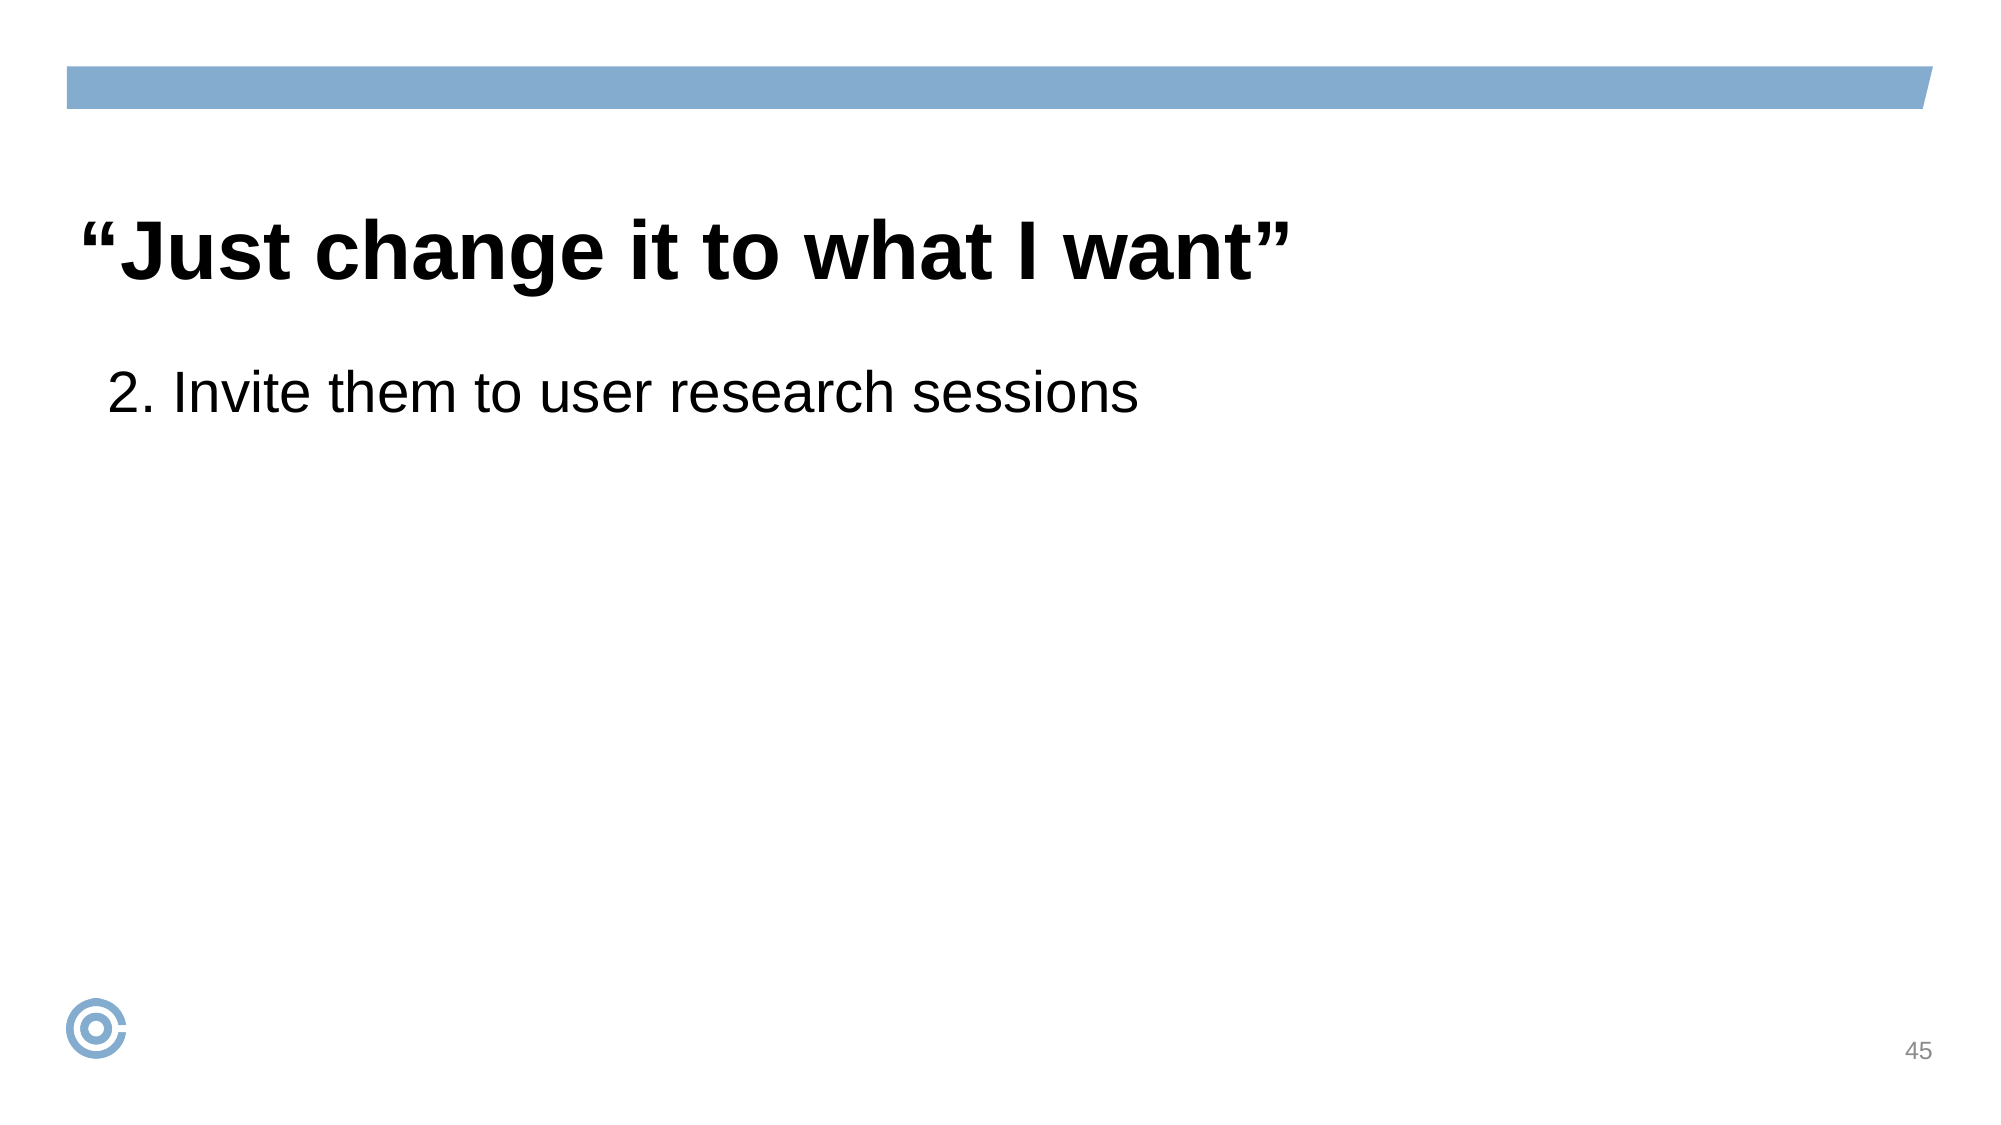

“Just change it to what I want”

2. Invite them to user research sessions

45